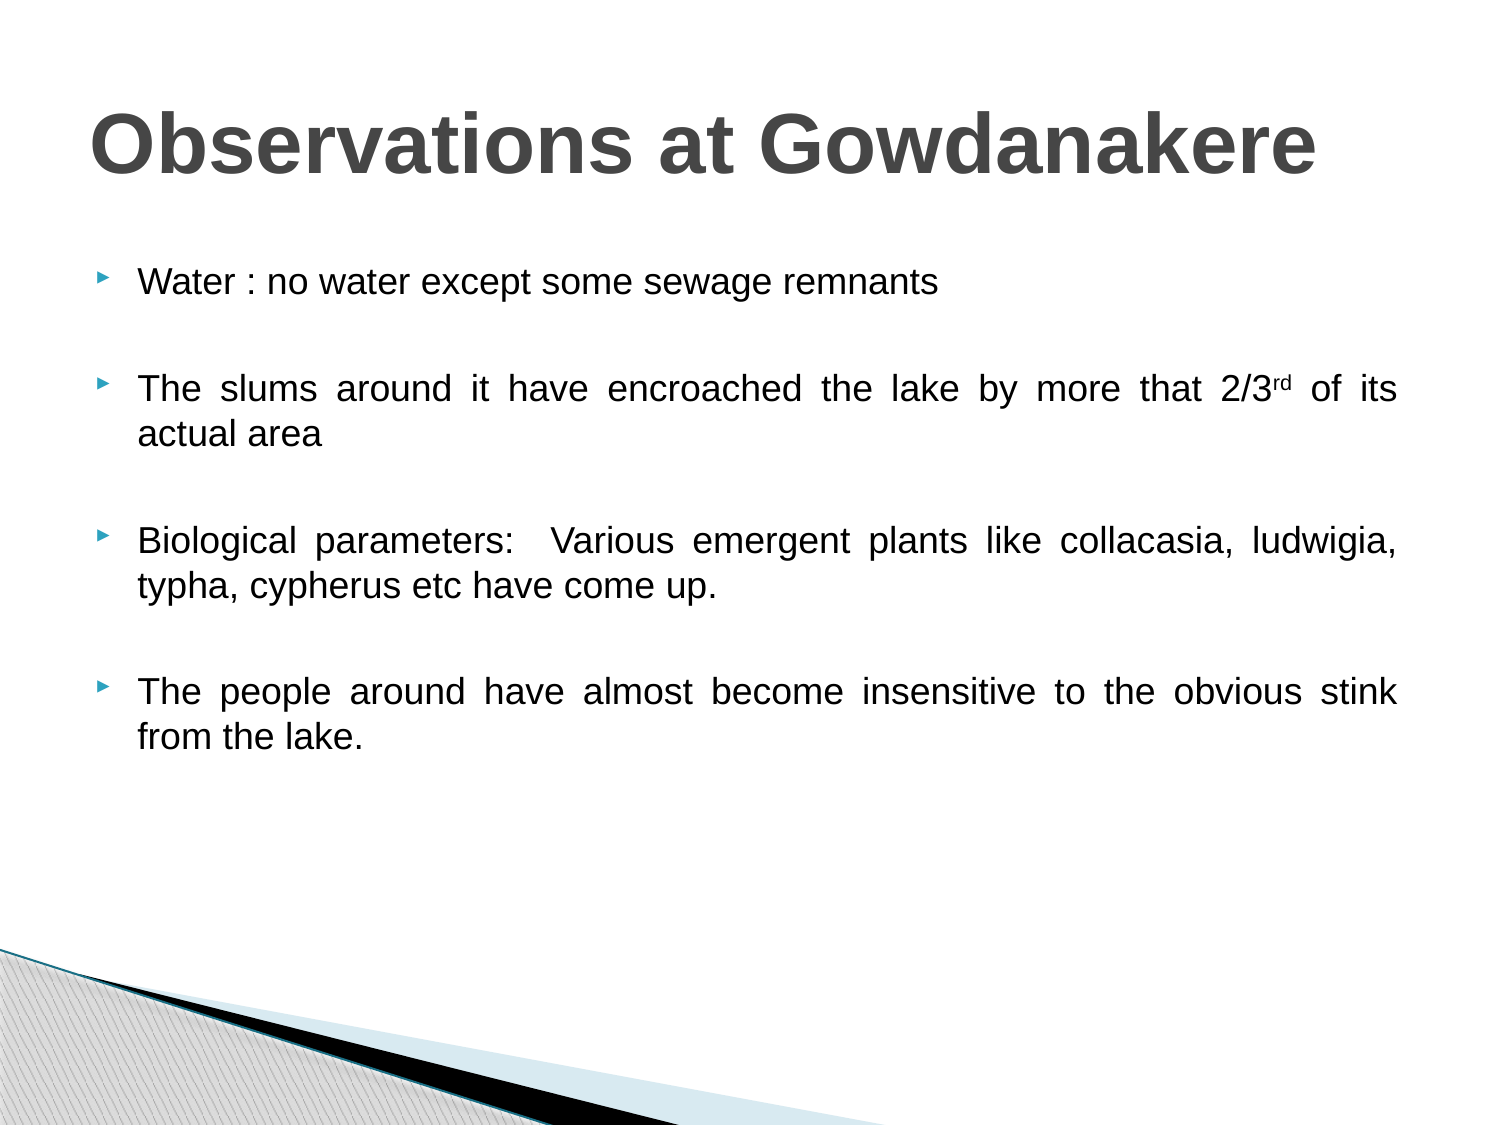

Observations at Gowdanakere
Water : no water except some sewage remnants

The slums around it have encroached the lake by more that 2/3rd of its actual area

Biological parameters:  Various emergent plants like collacasia, ludwigia, typha, cypherus etc have come up.

The people around have almost become insensitive to the obvious stink from the lake.